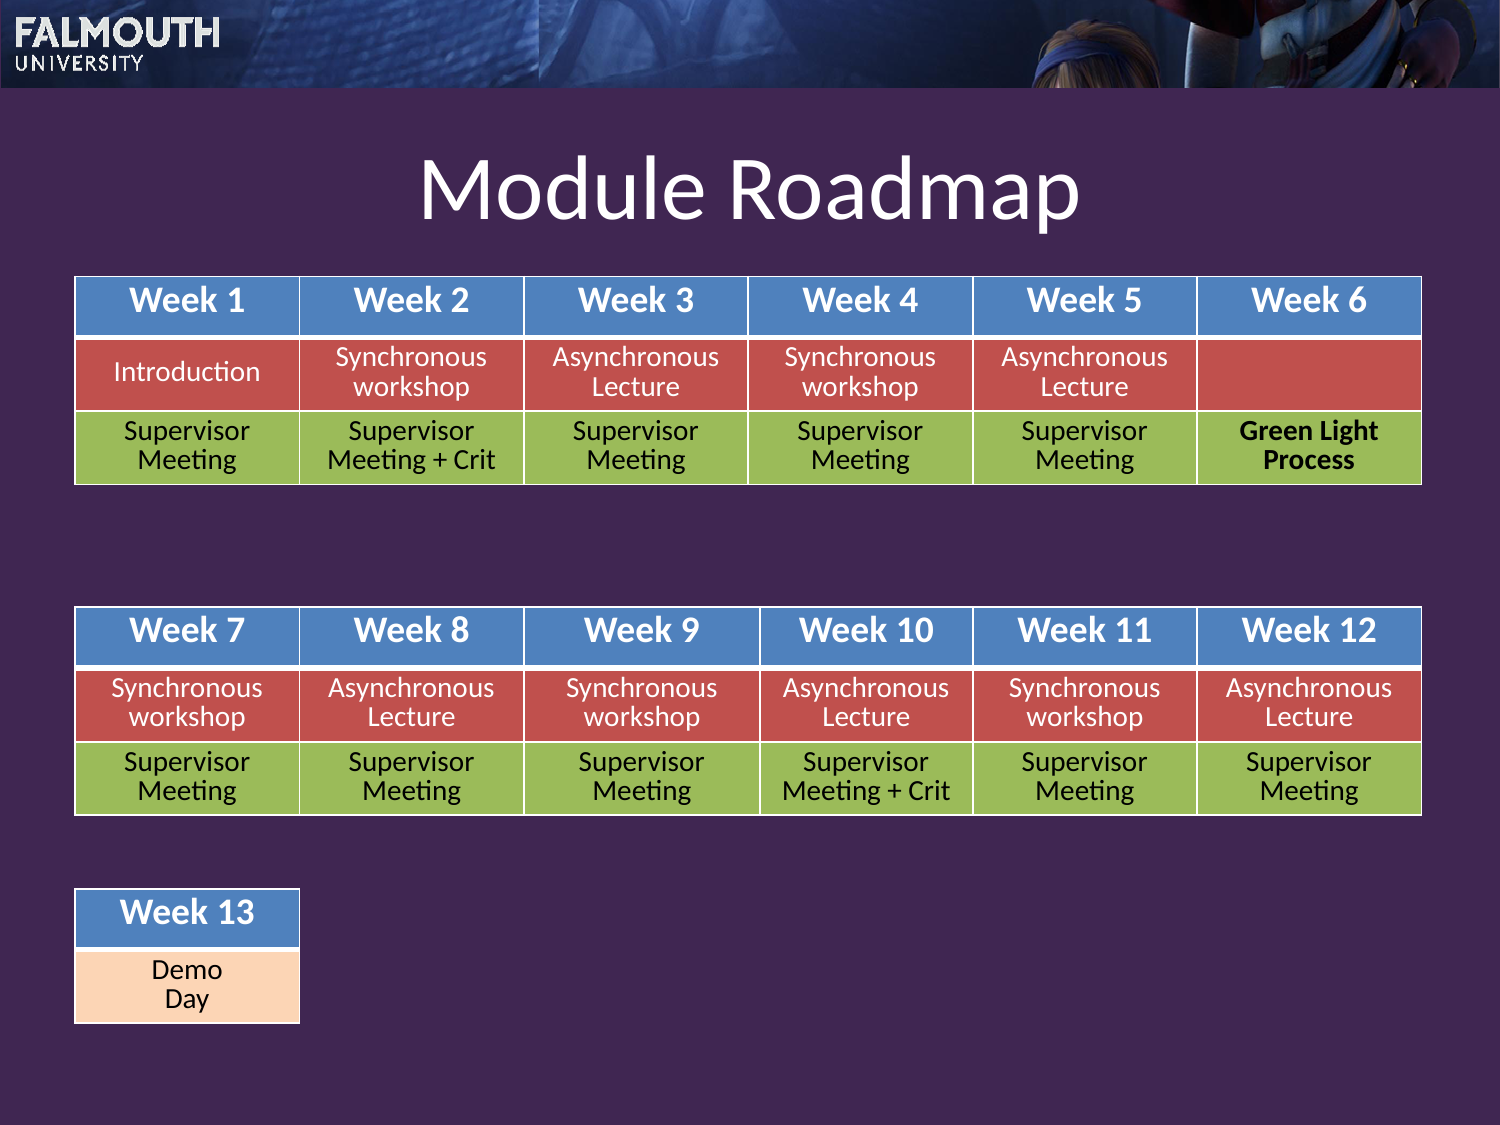

# Module Roadmap
| Week 1 | Week 2 | Week 3 | Week 4 | Week 5 | Week 6 |
| --- | --- | --- | --- | --- | --- |
| Introduction | Synchronous workshop | Asynchronous Lecture | Synchronous workshop | Asynchronous Lecture |  |
| Supervisor Meeting | Supervisor Meeting + Crit | Supervisor Meeting | Supervisor Meeting | Supervisor Meeting | Green Light Process |
| Week 7 | Week 8 | Week 9 | Week 10 | Week 11 | Week 12 |
| --- | --- | --- | --- | --- | --- |
| Synchronous workshop | Asynchronous Lecture | Synchronous workshop | Asynchronous Lecture | Synchronous workshop | Asynchronous Lecture |
| Supervisor Meeting | Supervisor Meeting | Supervisor Meeting | Supervisor Meeting + Crit | Supervisor Meeting | Supervisor Meeting |
| Week 13 |
| --- |
| Demo Day |